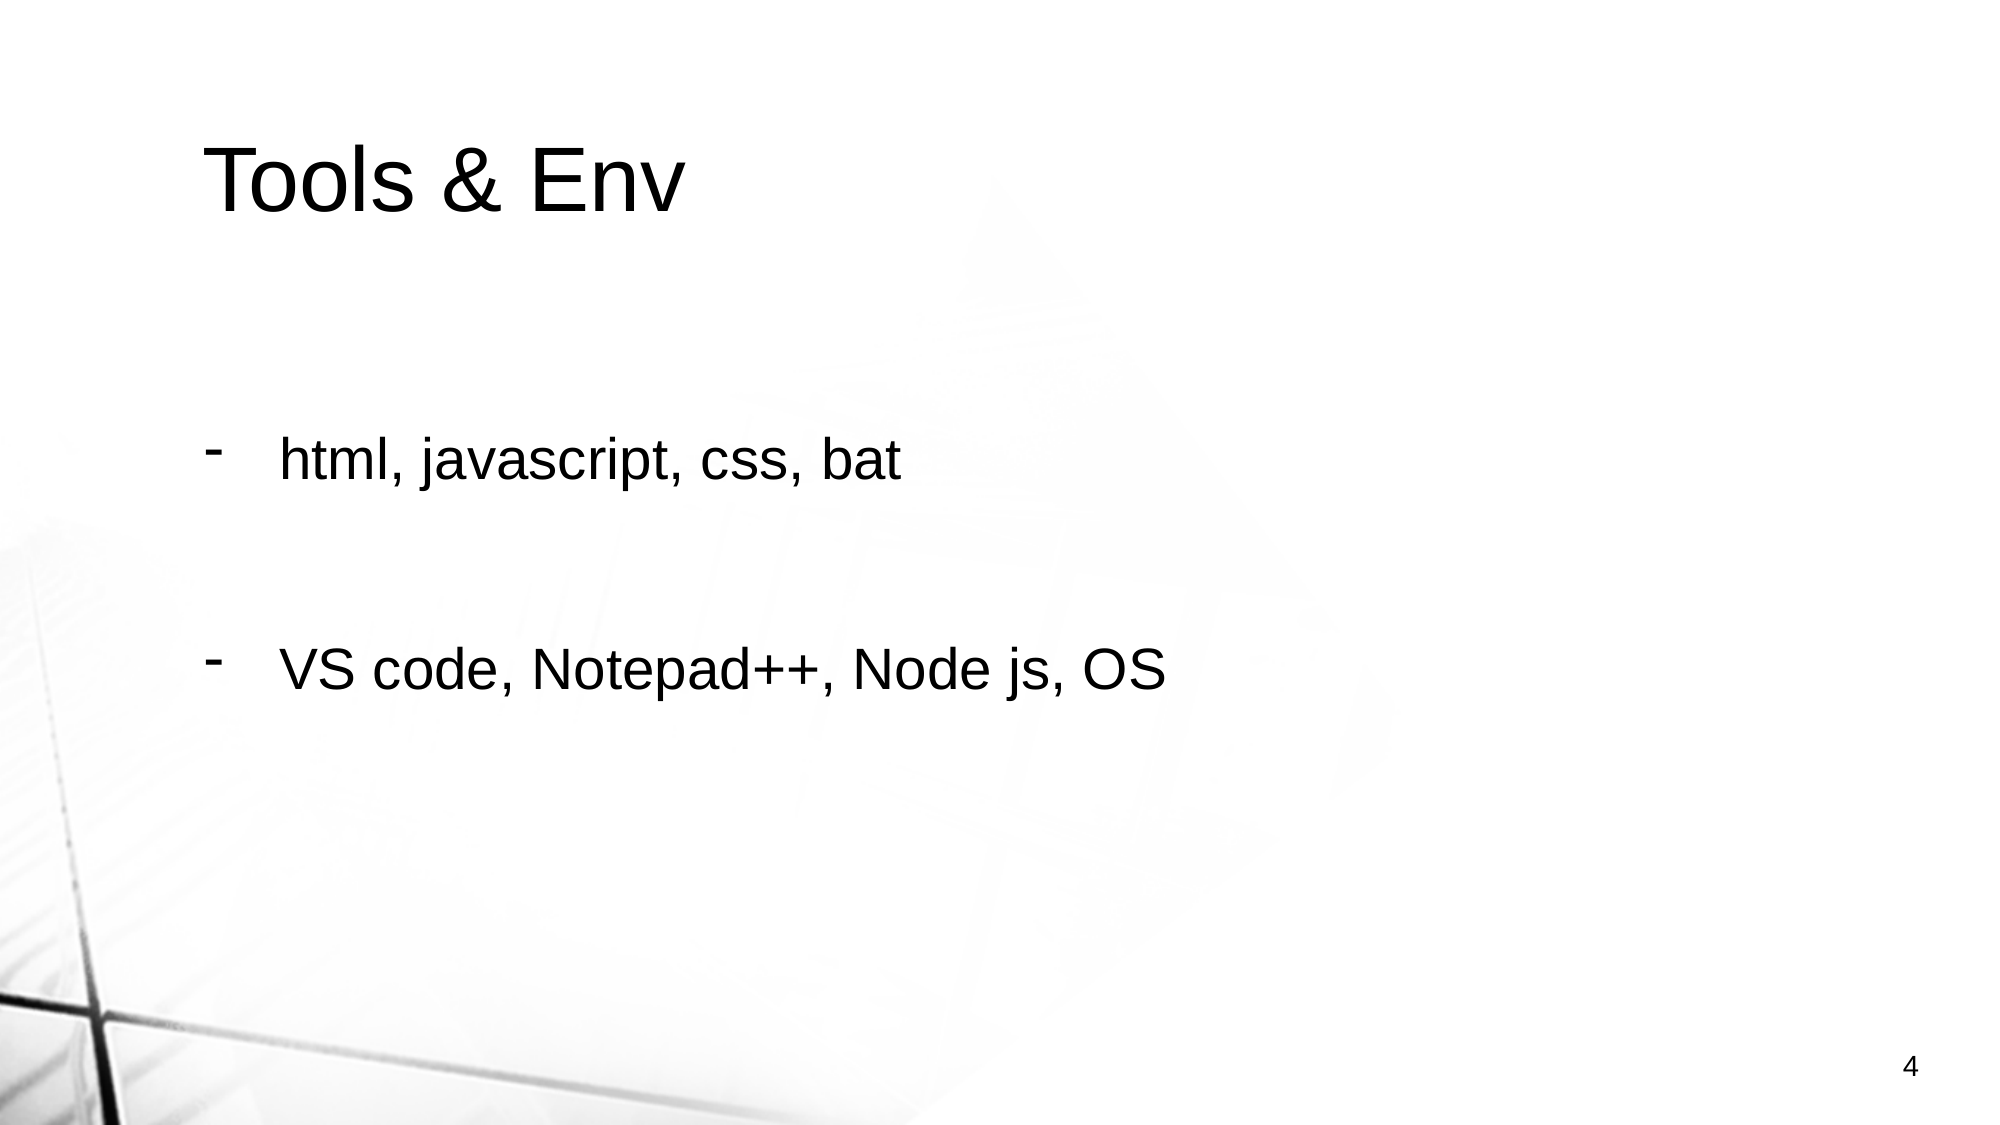

Tools & Env
html, javascript, css, bat

VS code, Notepad++, Node js, OS
4